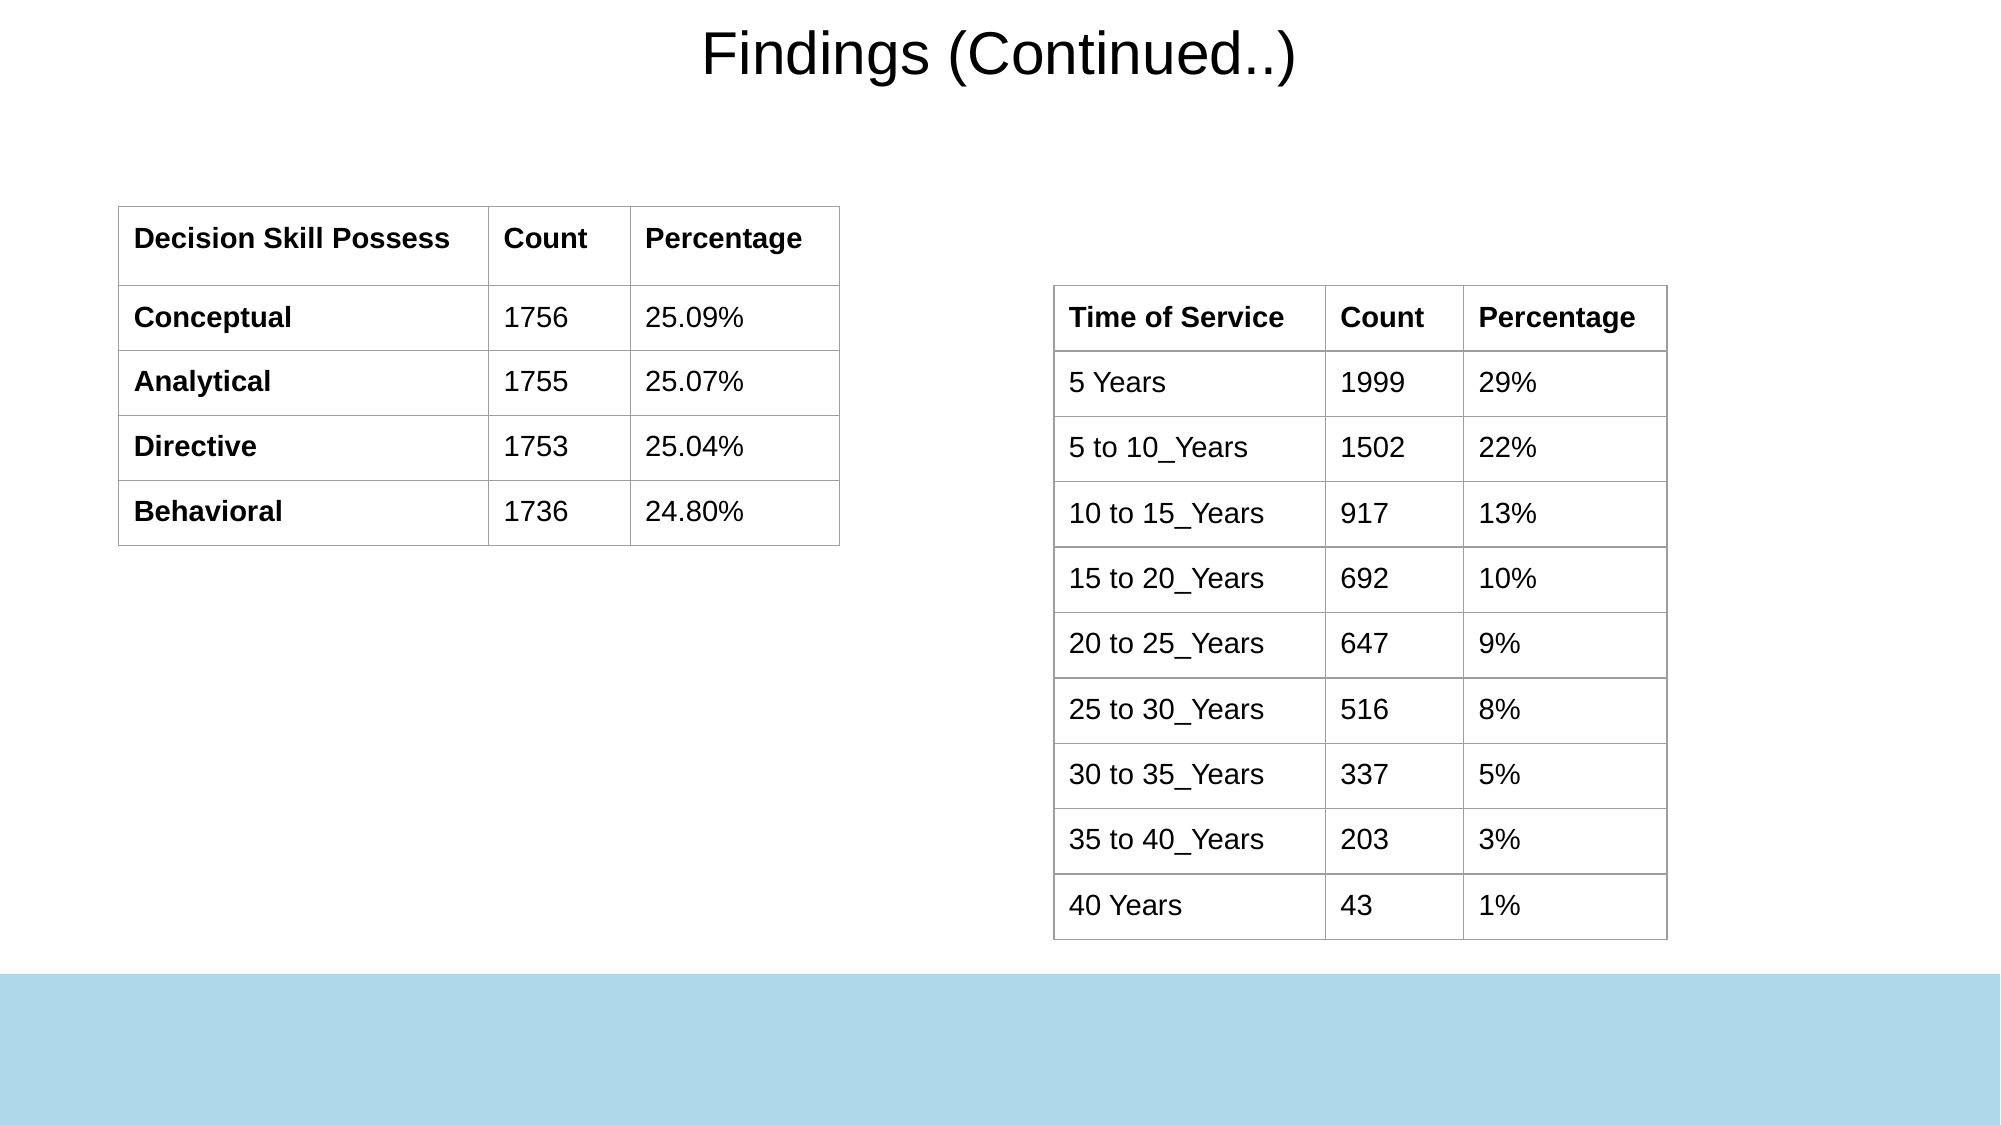

Findings (Continued..)
| Decision Skill Possess | Count | Percentage |
| --- | --- | --- |
| Conceptual | 1756 | 25.09% |
| Analytical | 1755 | 25.07% |
| Directive | 1753 | 25.04% |
| Behavioral | 1736 | 24.80% |
| Time of Service | Count | Percentage |
| --- | --- | --- |
| 5 Years | 1999 | 29% |
| 5 to 10\_Years | 1502 | 22% |
| 10 to 15\_Years | 917 | 13% |
| 15 to 20\_Years | 692 | 10% |
| 20 to 25\_Years | 647 | 9% |
| 25 to 30\_Years | 516 | 8% |
| 30 to 35\_Years | 337 | 5% |
| 35 to 40\_Years | 203 | 3% |
| 40 Years | 43 | 1% |